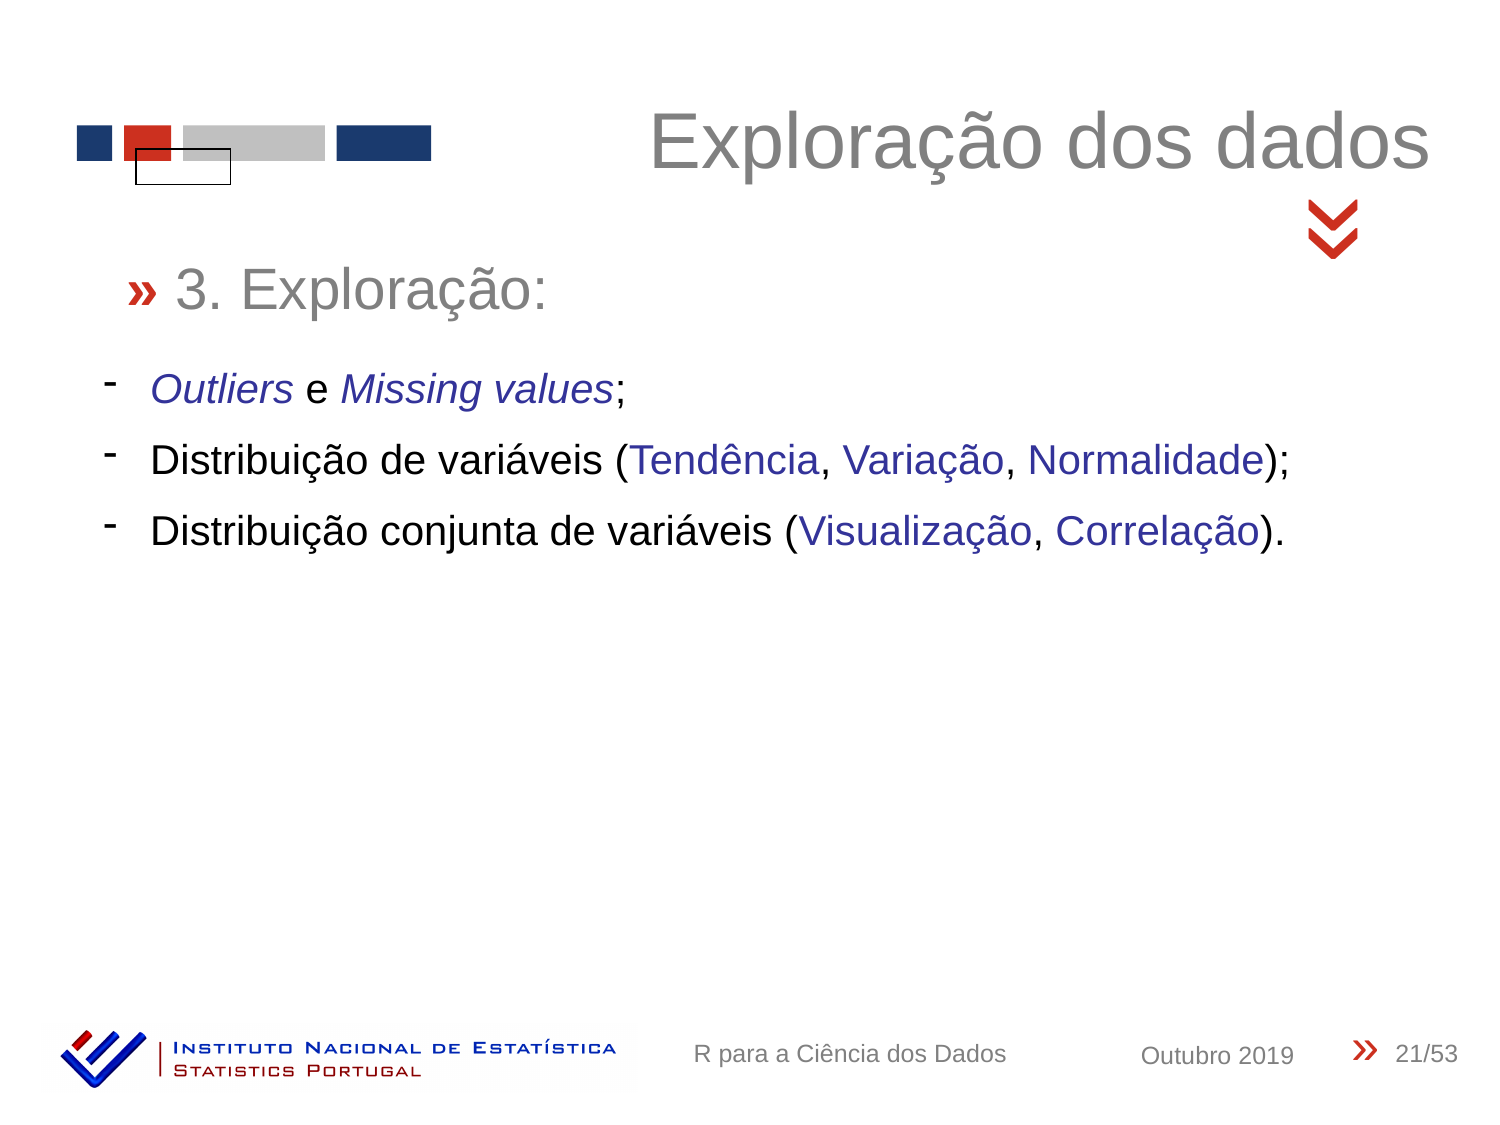

Exploração dos dados
«
» 3. Exploração:
 Outliers e Missing values;
 Distribuição de variáveis (Tendência, Variação, Normalidade);
 Distribuição conjunta de variáveis (Visualização, Correlação).
21